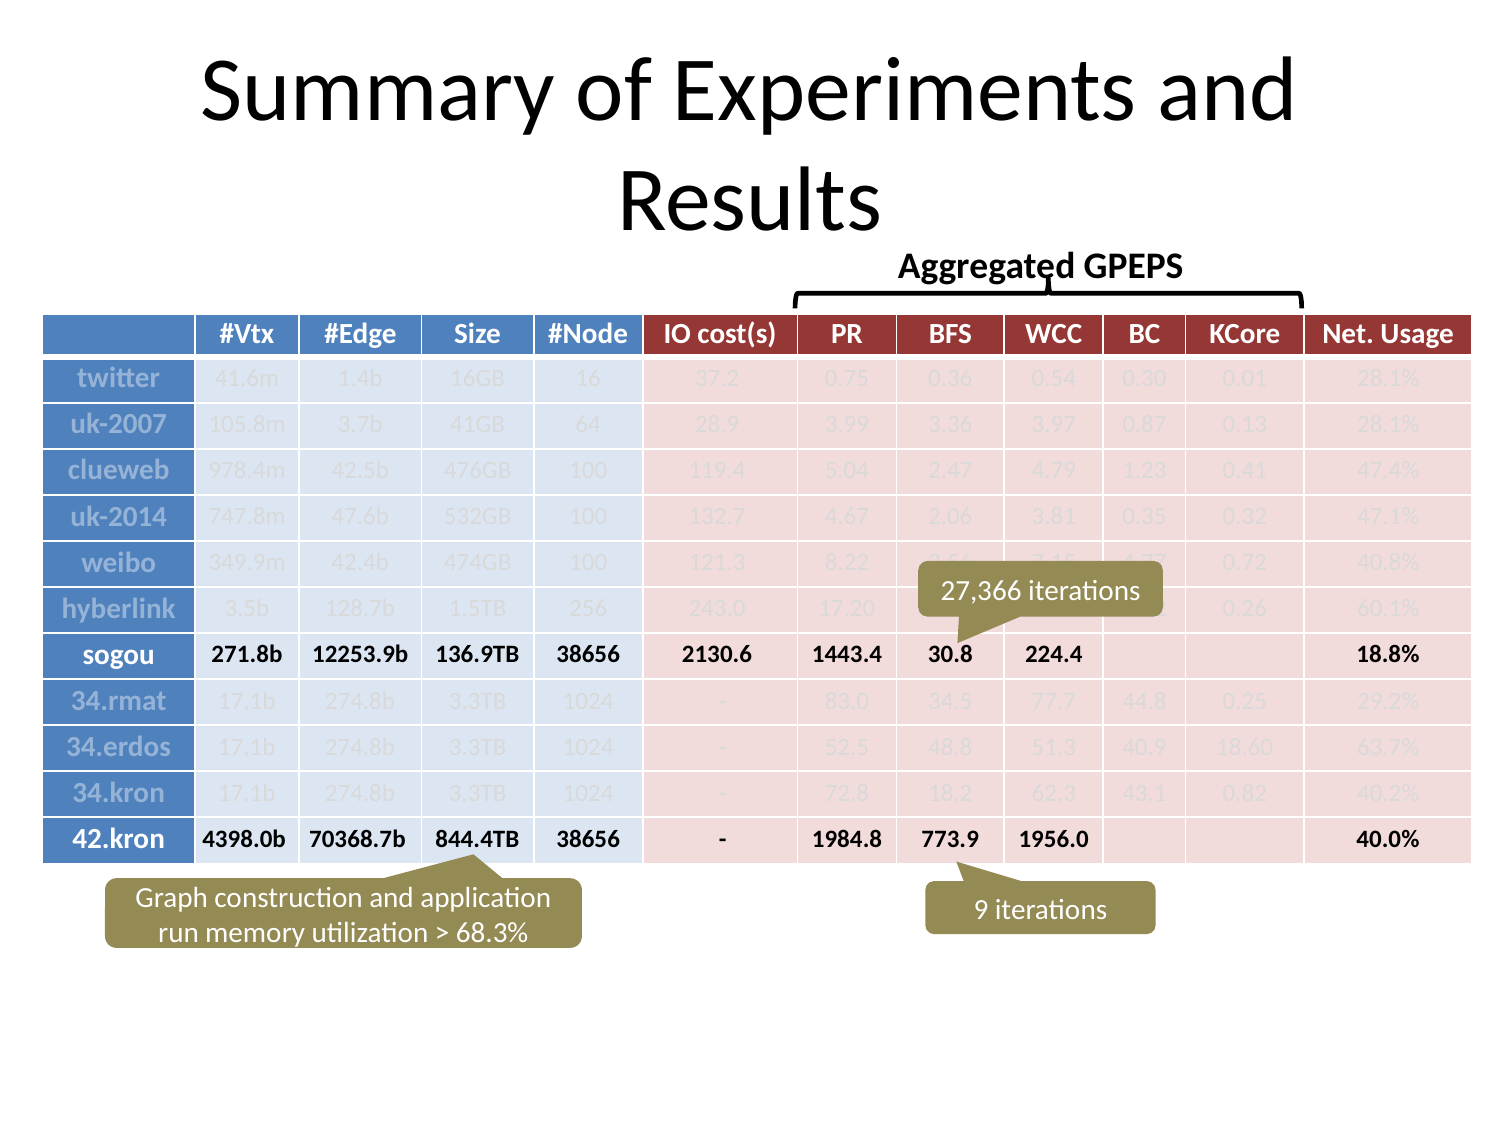

# Summary of Experiments and Results

Aggregated GPEPS
|  | #Vtx | #Edge | Size | #Node | IO cost(s) | PR | BFS | WCC | BC | KCore | Net. Usage |
| --- | --- | --- | --- | --- | --- | --- | --- | --- | --- | --- | --- |
| twitter | 41.6m | 1.4b | 16GB | 16 | 37.2 | 0.75 | 0.36 | 0.54 | 0.30 | 0.01 | 28.1% |
| uk-2007 | 105.8m | 3.7b | 41GB | 64 | 28.9 | 3.99 | 3.36 | 3.97 | 0.87 | 0.13 | 28.1% |
| clueweb | 978.4m | 42.5b | 476GB | 100 | 119.4 | 5.04 | 2.47 | 4.79 | 1.23 | 0.41 | 47.4% |
| uk-2014 | 747.8m | 47.6b | 532GB | 100 | 132.7 | 4.67 | 2.06 | 3.81 | 0.35 | 0.32 | 47.1% |
| weibo | 349.9m | 42.4b | 474GB | 100 | 121.3 | 8.22 | 2.56 | 7.15 | 4.77 | 0.72 | 40.8% |
| hyberlink | 3.5b | 128.7b | 1.5TB | 256 | 243.0 | 17.20 | 3.68 | 14.49 | 0.32 | 0.26 | 60.1% |
| sogou | 271.8b | 12253.9b | 136.9TB | 38656 | 2130.6 | 1443.4 | 30.8 | 224.4 |  |  | 18.8% |
| 34.rmat | 17.1b | 274.8b | 3.3TB | 1024 | - | 83.0 | 34.5 | 77.7 | 44.8 | 0.25 | 29.2% |
| 34.erdos | 17.1b | 274.8b | 3.3TB | 1024 | - | 52.5 | 48.8 | 51.3 | 40.9 | 18.60 | 63.7% |
| 34.kron | 17.1b | 274.8b | 3.3TB | 1024 | - | 72.8 | 18.2 | 62.3 | 43.1 | 0.82 | 40.2% |
| 42.kron | 4398.0b | 70368.7b | 844.4TB | 38656 | - | 1984.8 | 773.9 | 1956.0 |  |  | 40.0% |
|  | #Vtx | #Edge | Size | #Node | IO cost(s) | PR | BFS | WCC | BC | KCore | Net. Usage |
| --- | --- | --- | --- | --- | --- | --- | --- | --- | --- | --- | --- |
| twitter | 41.6m | 1.4b | 16GB | 16 | 37.2 | 0.75 | 0.36 | 0.54 | 0.30 | 0.01 | 28.1% |
| uk-2007 | 105.8m | 3.7b | 41GB | 64 | 28.9 | 3.99 | 3.36 | 3.97 | 0.87 | 0.13 | 28.1% |
| clueweb | 978.4m | 42.5b | 476GB | 100 | 119.4 | 5.04 | 2.47 | 4.79 | 1.23 | 0.41 | 47.4% |
| uk-2014 | 747.8m | 47.6b | 532GB | 100 | 132.7 | 4.67 | 2.06 | 3.81 | 0.35 | 0.32 | 47.1% |
| weibo | 349.9m | 42.4b | 474GB | 100 | 121.3 | 8.22 | 2.56 | 7.15 | 4.77 | 0.72 | 40.8% |
| hyberlink | 3.5b | 128.7b | 1.5TB | 256 | 243.0 | 17.20 | 3.68 | 14.49 | 0.32 | 0.26 | 60.1% |
| sogou | 271.8b | 12253.9b | 136.9TB | 38656 | 2130.6 | 1443.4 | 30.8 | 224.4 |  |  | 18.8% |
| 34.rmat | 17.1b | 274.8b | 3.3TB | 1024 | - | 83.0 | 34.5 | 77.7 | 44.8 | 0.25 | 29.2% |
| 34.erdos | 17.1b | 274.8b | 3.3TB | 1024 | - | 52.5 | 48.8 | 51.3 | 40.9 | 18.60 | 63.7% |
| 34.kron | 17.1b | 274.8b | 3.3TB | 1024 | - | 72.8 | 18.2 | 62.3 | 43.1 | 0.82 | 40.2% |
| 42.kron | 4398.0b | 70368.7b | 844.4TB | 38656 | - | 1984.8 | 773.9 | 1956.0 |  |  | 40.0% |
27,366 iterations
Graph construction and application run memory utilization > 68.3%
9 iterations